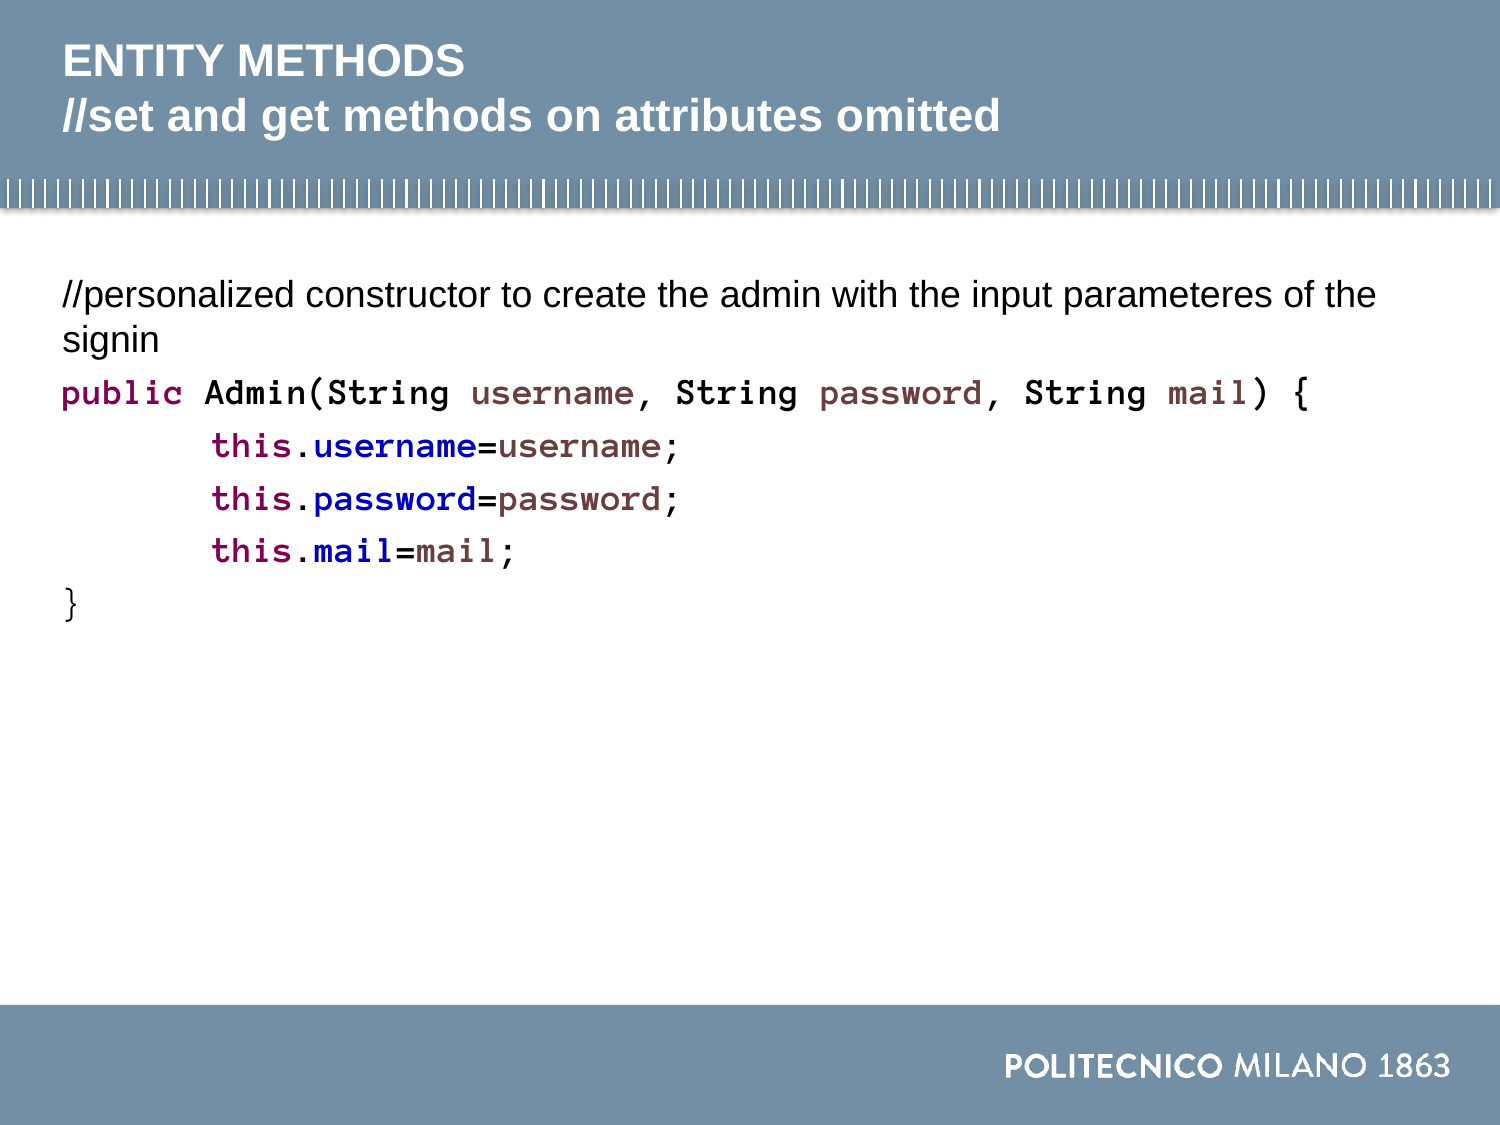

# ENTITY METHODS //set and get methods on attributes omitted
//personalized constructor to create the admin with the input parameteres of the signin
public Admin(String username, String password, String mail) {
	this.username=username;
	this.password=password;
	this.mail=mail;
}